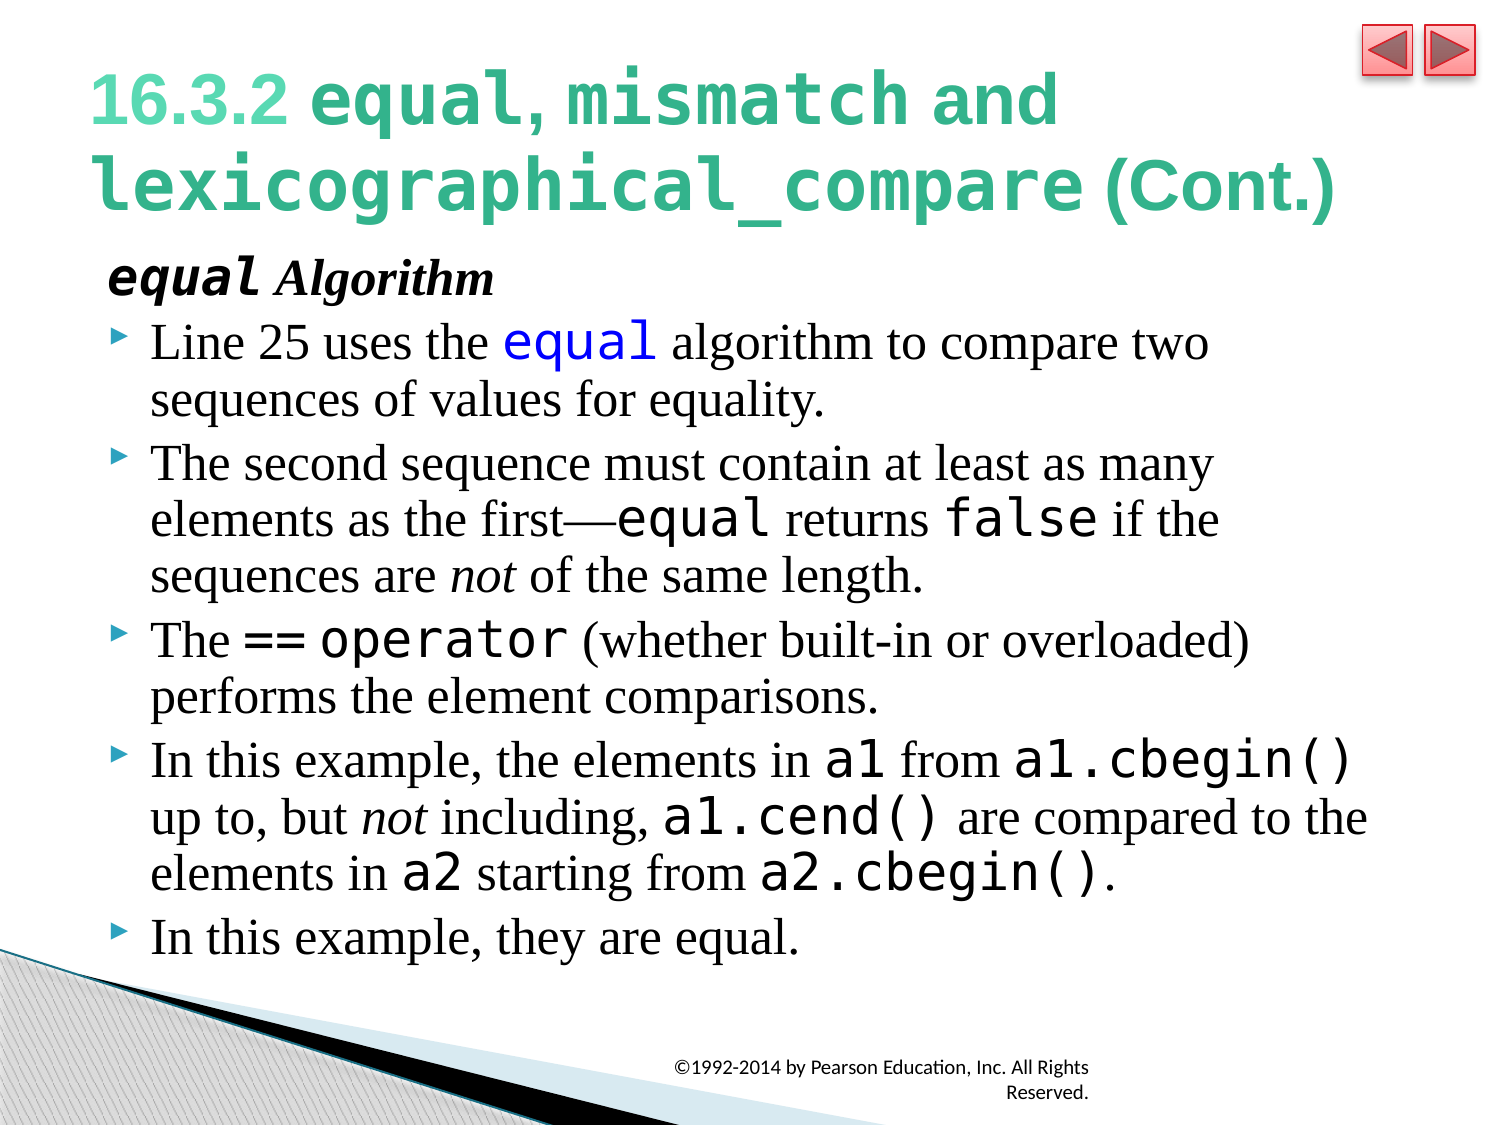

# 16.3.2 equal, mismatch and lexicographical_compare (Cont.)
equal Algorithm
Line 25 uses the equal algorithm to compare two sequences of values for equality.
The second sequence must contain at least as many elements as the first—equal returns false if the sequences are not of the same length.
The == operator (whether built-in or overloaded) performs the element comparisons.
In this example, the elements in a1 from a1.cbegin() up to, but not including, a1.cend() are compared to the elements in a2 starting from a2.cbegin().
In this example, they are equal.
©1992-2014 by Pearson Education, Inc. All Rights Reserved.